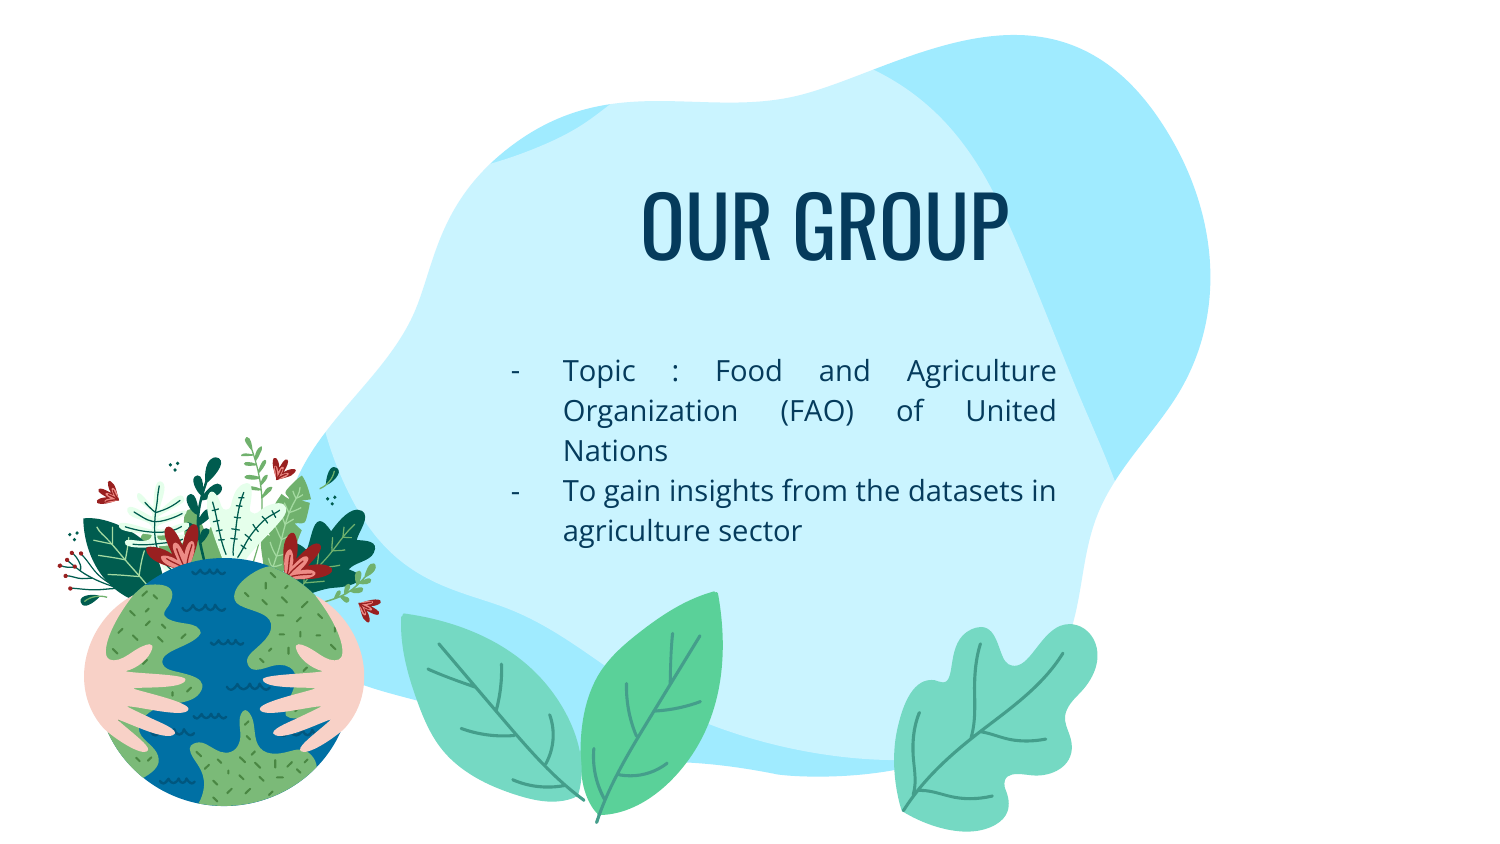

# OUR GROUP
Topic : Food and Agriculture Organization (FAO) of United Nations
To gain insights from the datasets in agriculture sector